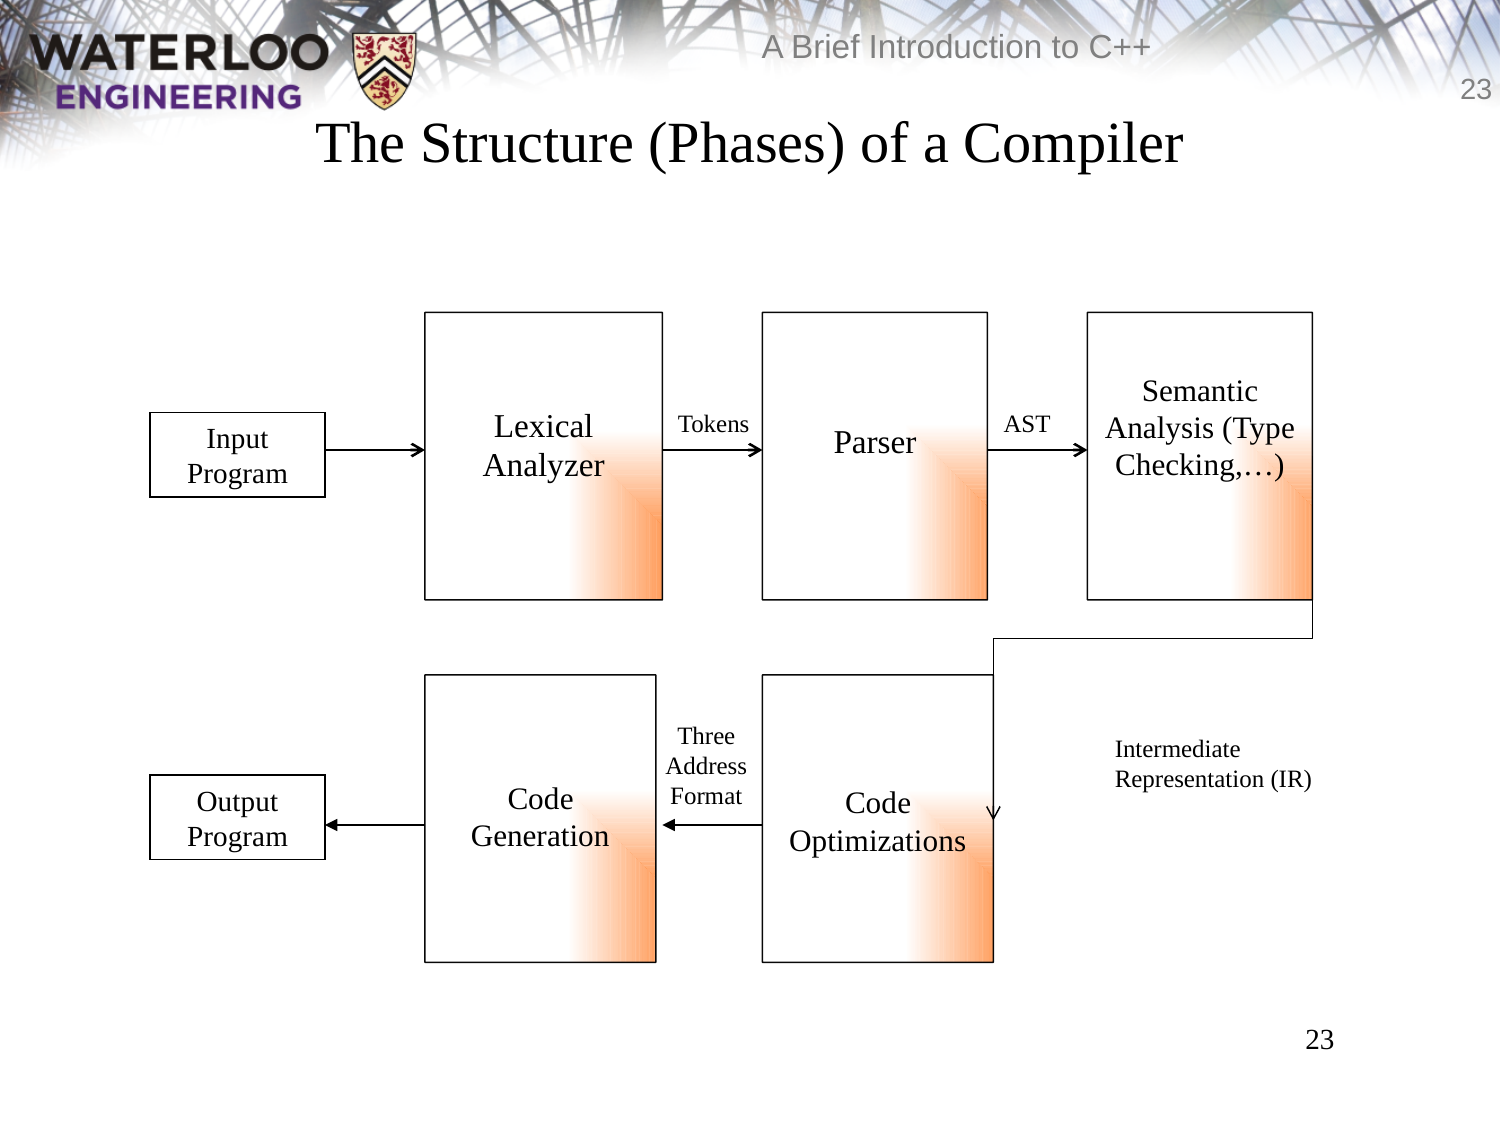

# The Structure (Phases) of a Compiler

Lexical Analyzer

Parser
Tokens
Input Program

Semantic Analysis (Type Checking,…)
AST
Intermediate Representation (IR)

Code
Generation

Code Optimizations
Three
Address
Format
Output
Program

23